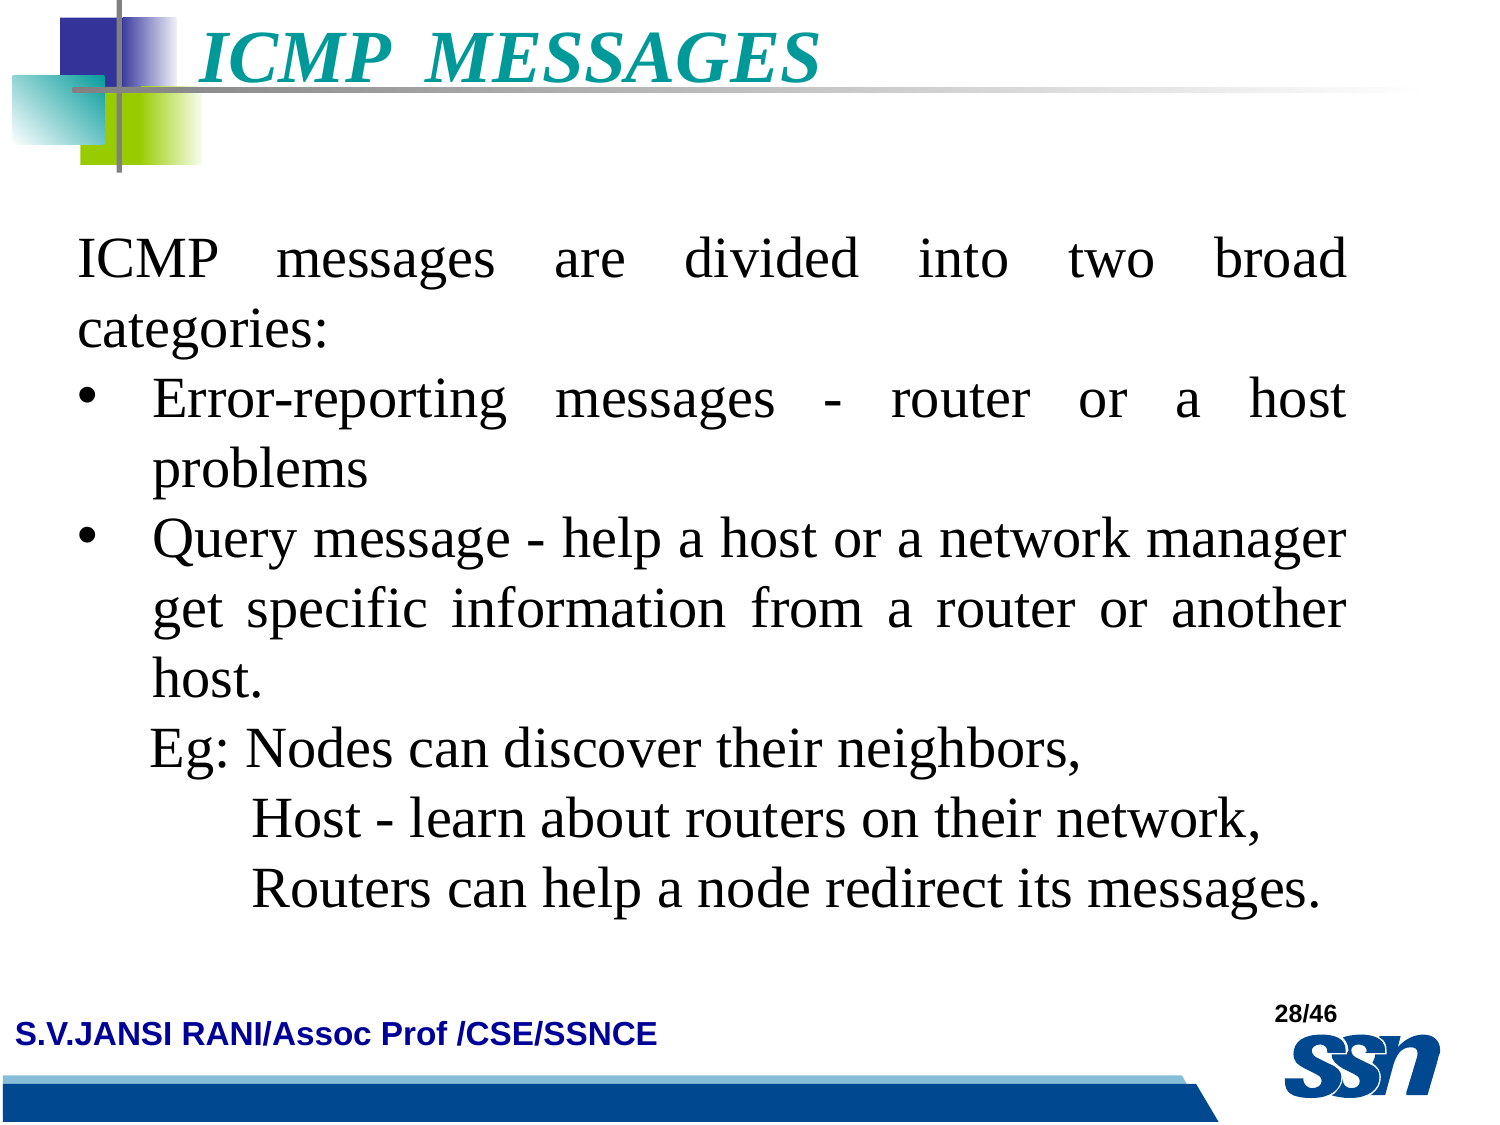

ICMP  MESSAGES

ICMP messages are divided into two broad categories:
Error-reporting messages - router or a host problems
Query message - help a host or a network manager get specific information from a router or another host.
     Eg: Nodes can discover their neighbors,
            Host - learn about routers on their network,
            Routers can help a node redirect its messages.